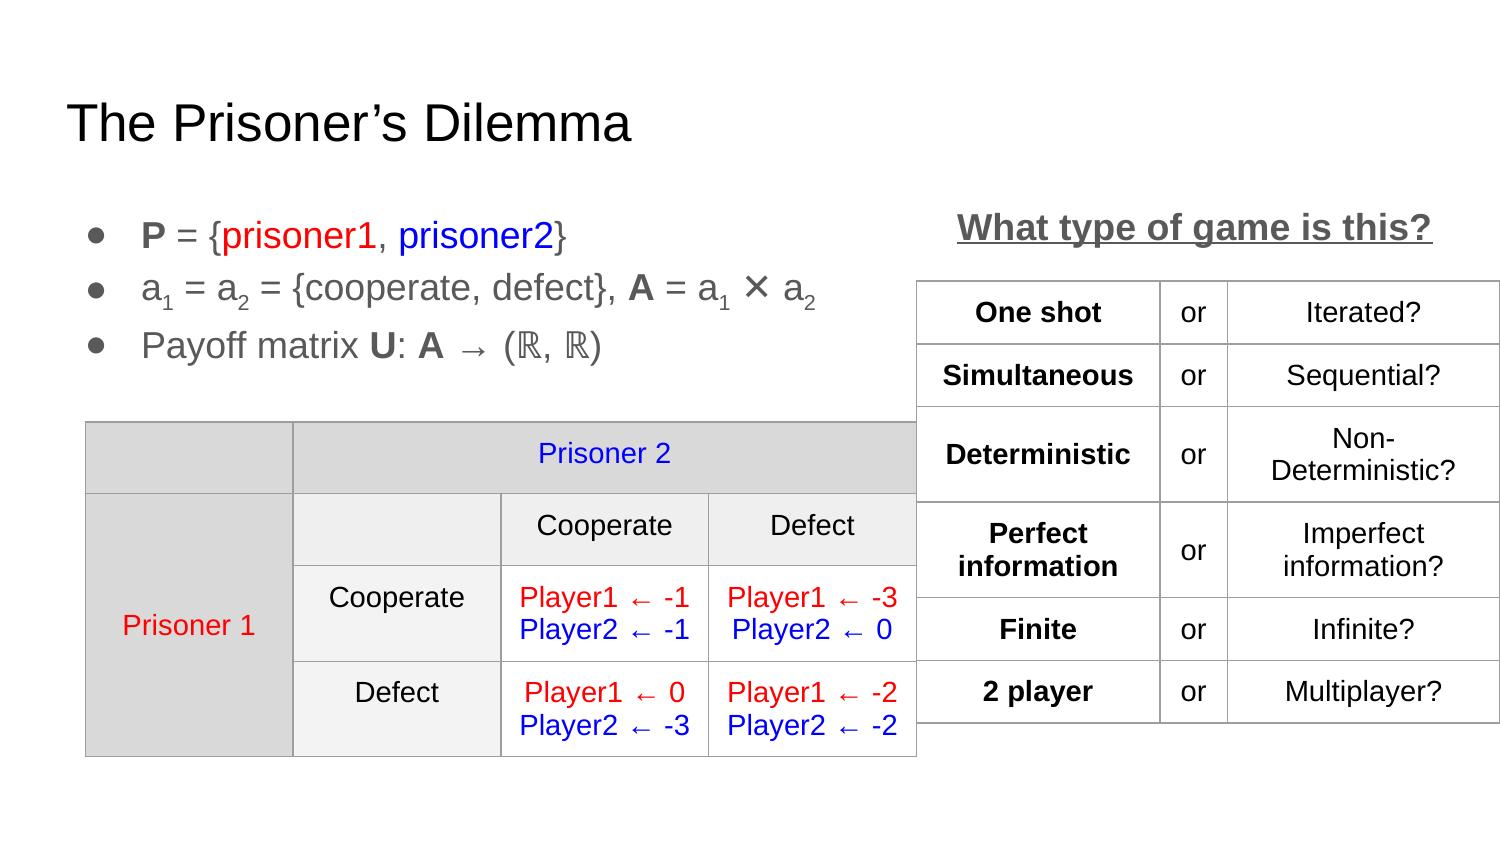

# The Prisoner’s Dilemma
What type of game is this?
P = {prisoner1, prisoner2}
a1 = a2 = {cooperate, defect}, A = a1 ✕ a2
Payoff matrix U: A → (ℝ, ℝ)

| One shot | or | Iterated? |
| --- | --- | --- |
| Simultaneous | or | Sequential? |
| Deterministic | or | Non- Deterministic? |
| Perfect information | or | Imperfect information? |
| Finite | or | Infinite? |
| 2 player | or | Multiplayer? |
|  | Prisoner 2 |  |  |
| --- | --- | --- | --- |
| Prisoner 1 |  | Cooperate | Defect |
|  | Cooperate | Player1 ← -1 Player2 ← -1 | Player1 ← -3 Player2 ← 0 |
|  | Defect | Player1 ← 0 Player2 ← -3 | Player1 ← -2 Player2 ← -2 |